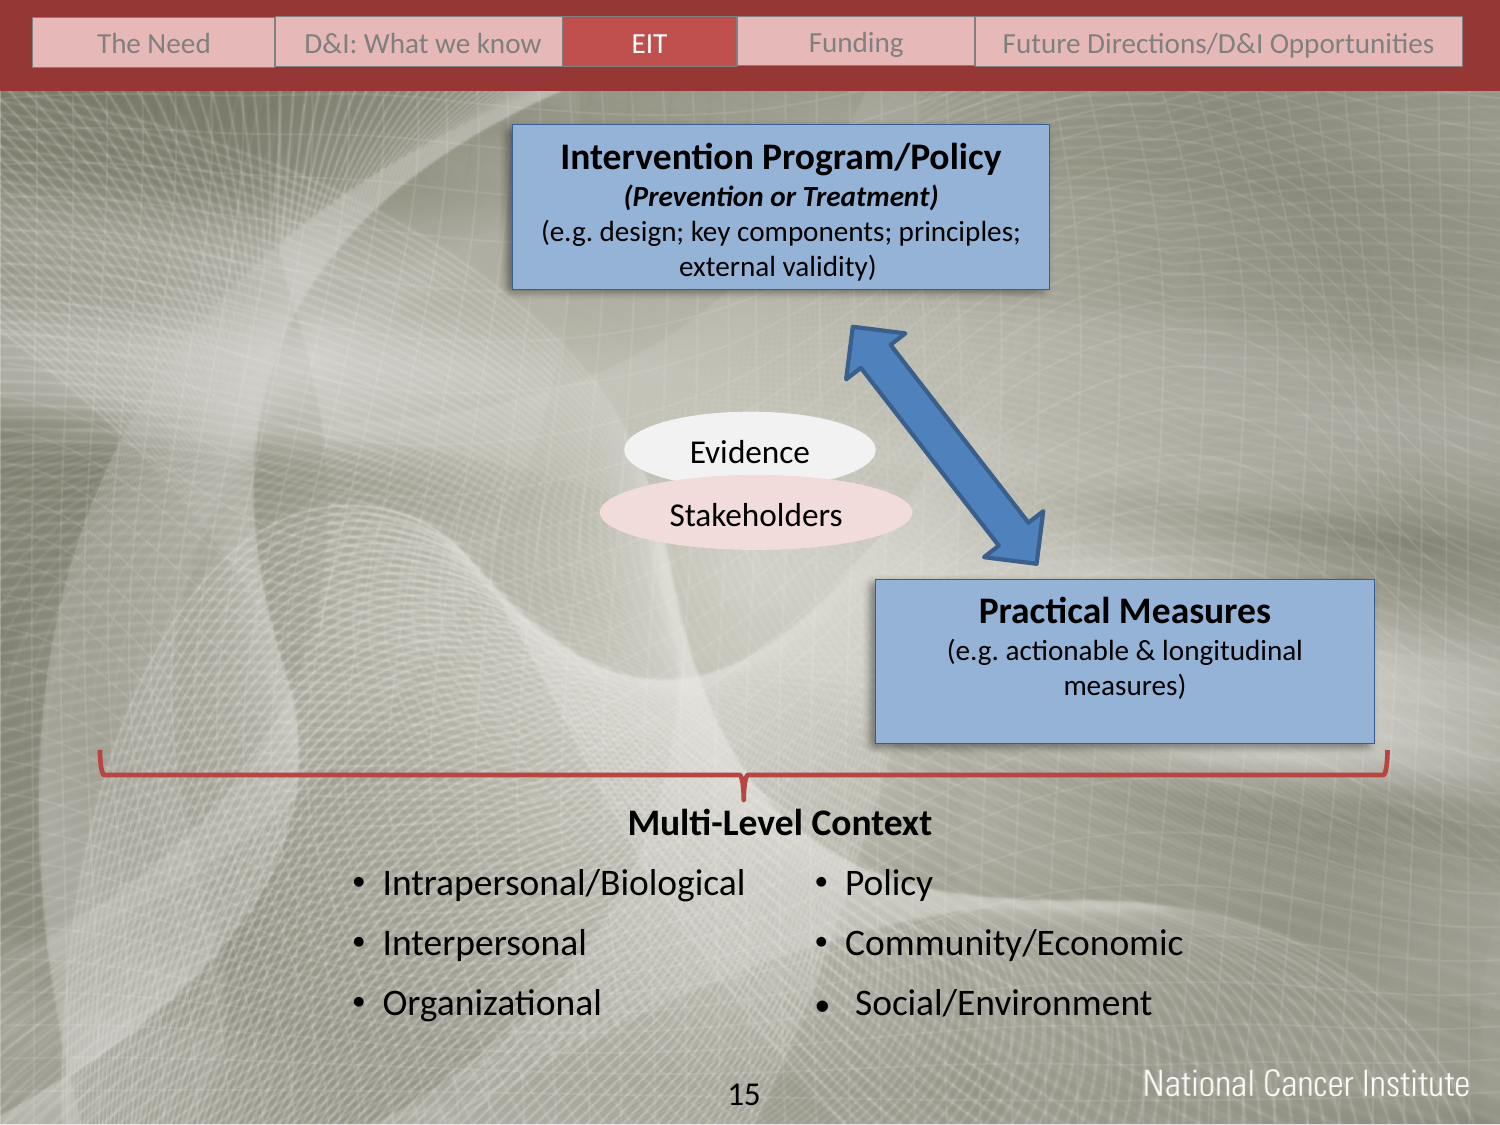

Funding
D&I: What we know
EIT
Future Directions/D&I Opportunities
The Need
Intervention Program/Policy
(Prevention or Treatment)
(e.g. design; key components; principles; external validity)

Evidence
Stakeholders
Practical Measures
(e.g. actionable & longitudinal measures)

| Multi-Level Context |  |
| --- | --- |
| Intrapersonal/Biological | Policy |
| Interpersonal | Community/Economic |
| Organizational | Social/Environment |
15